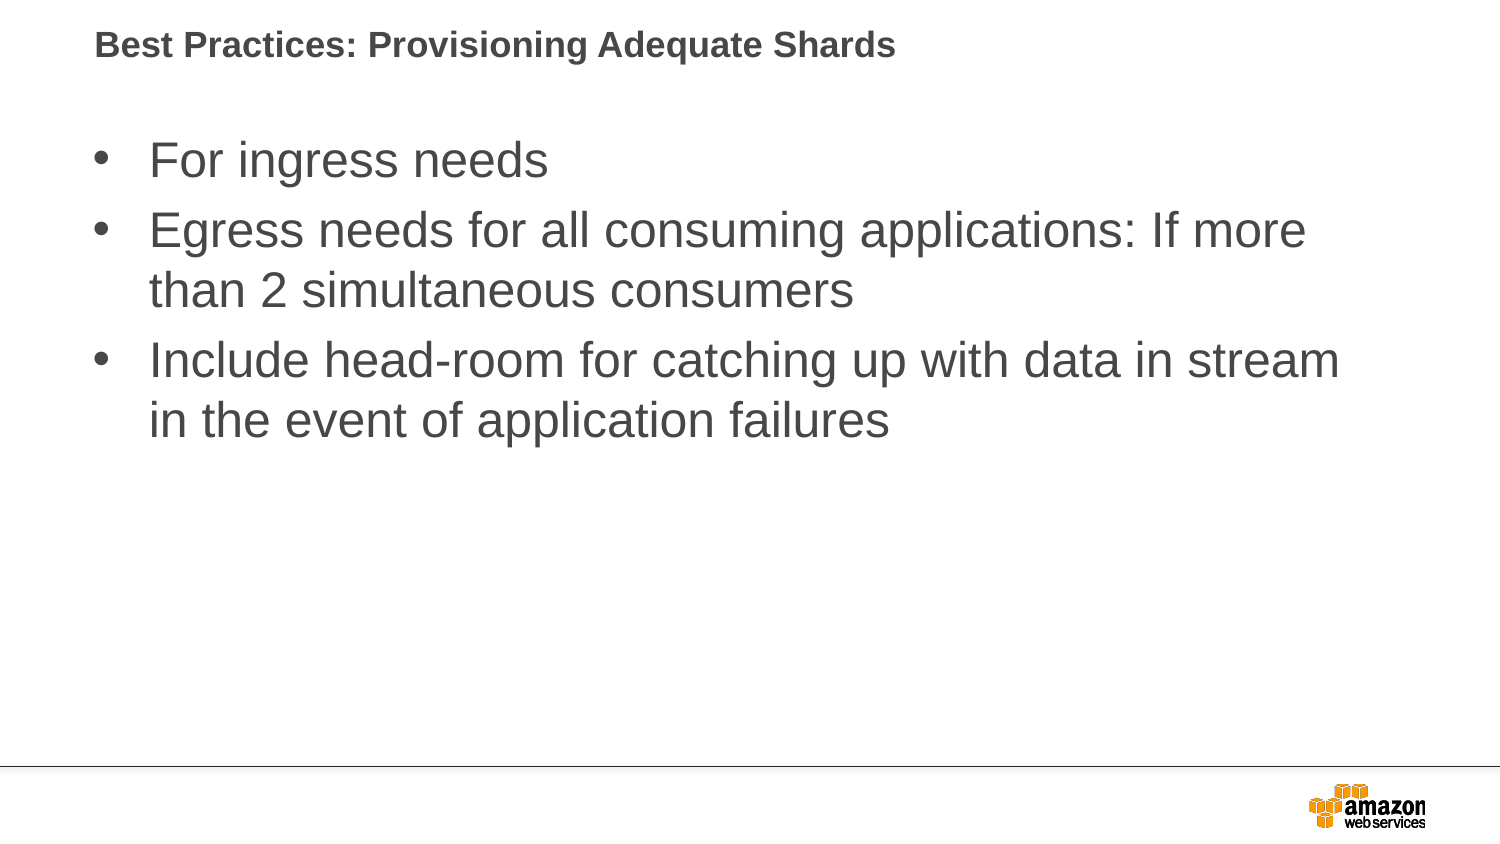

# Best Practices: Provisioning Adequate Shards
For ingress needs
Egress needs for all consuming applications: If more than 2 simultaneous consumers
Include head-room for catching up with data in stream in the event of application failures